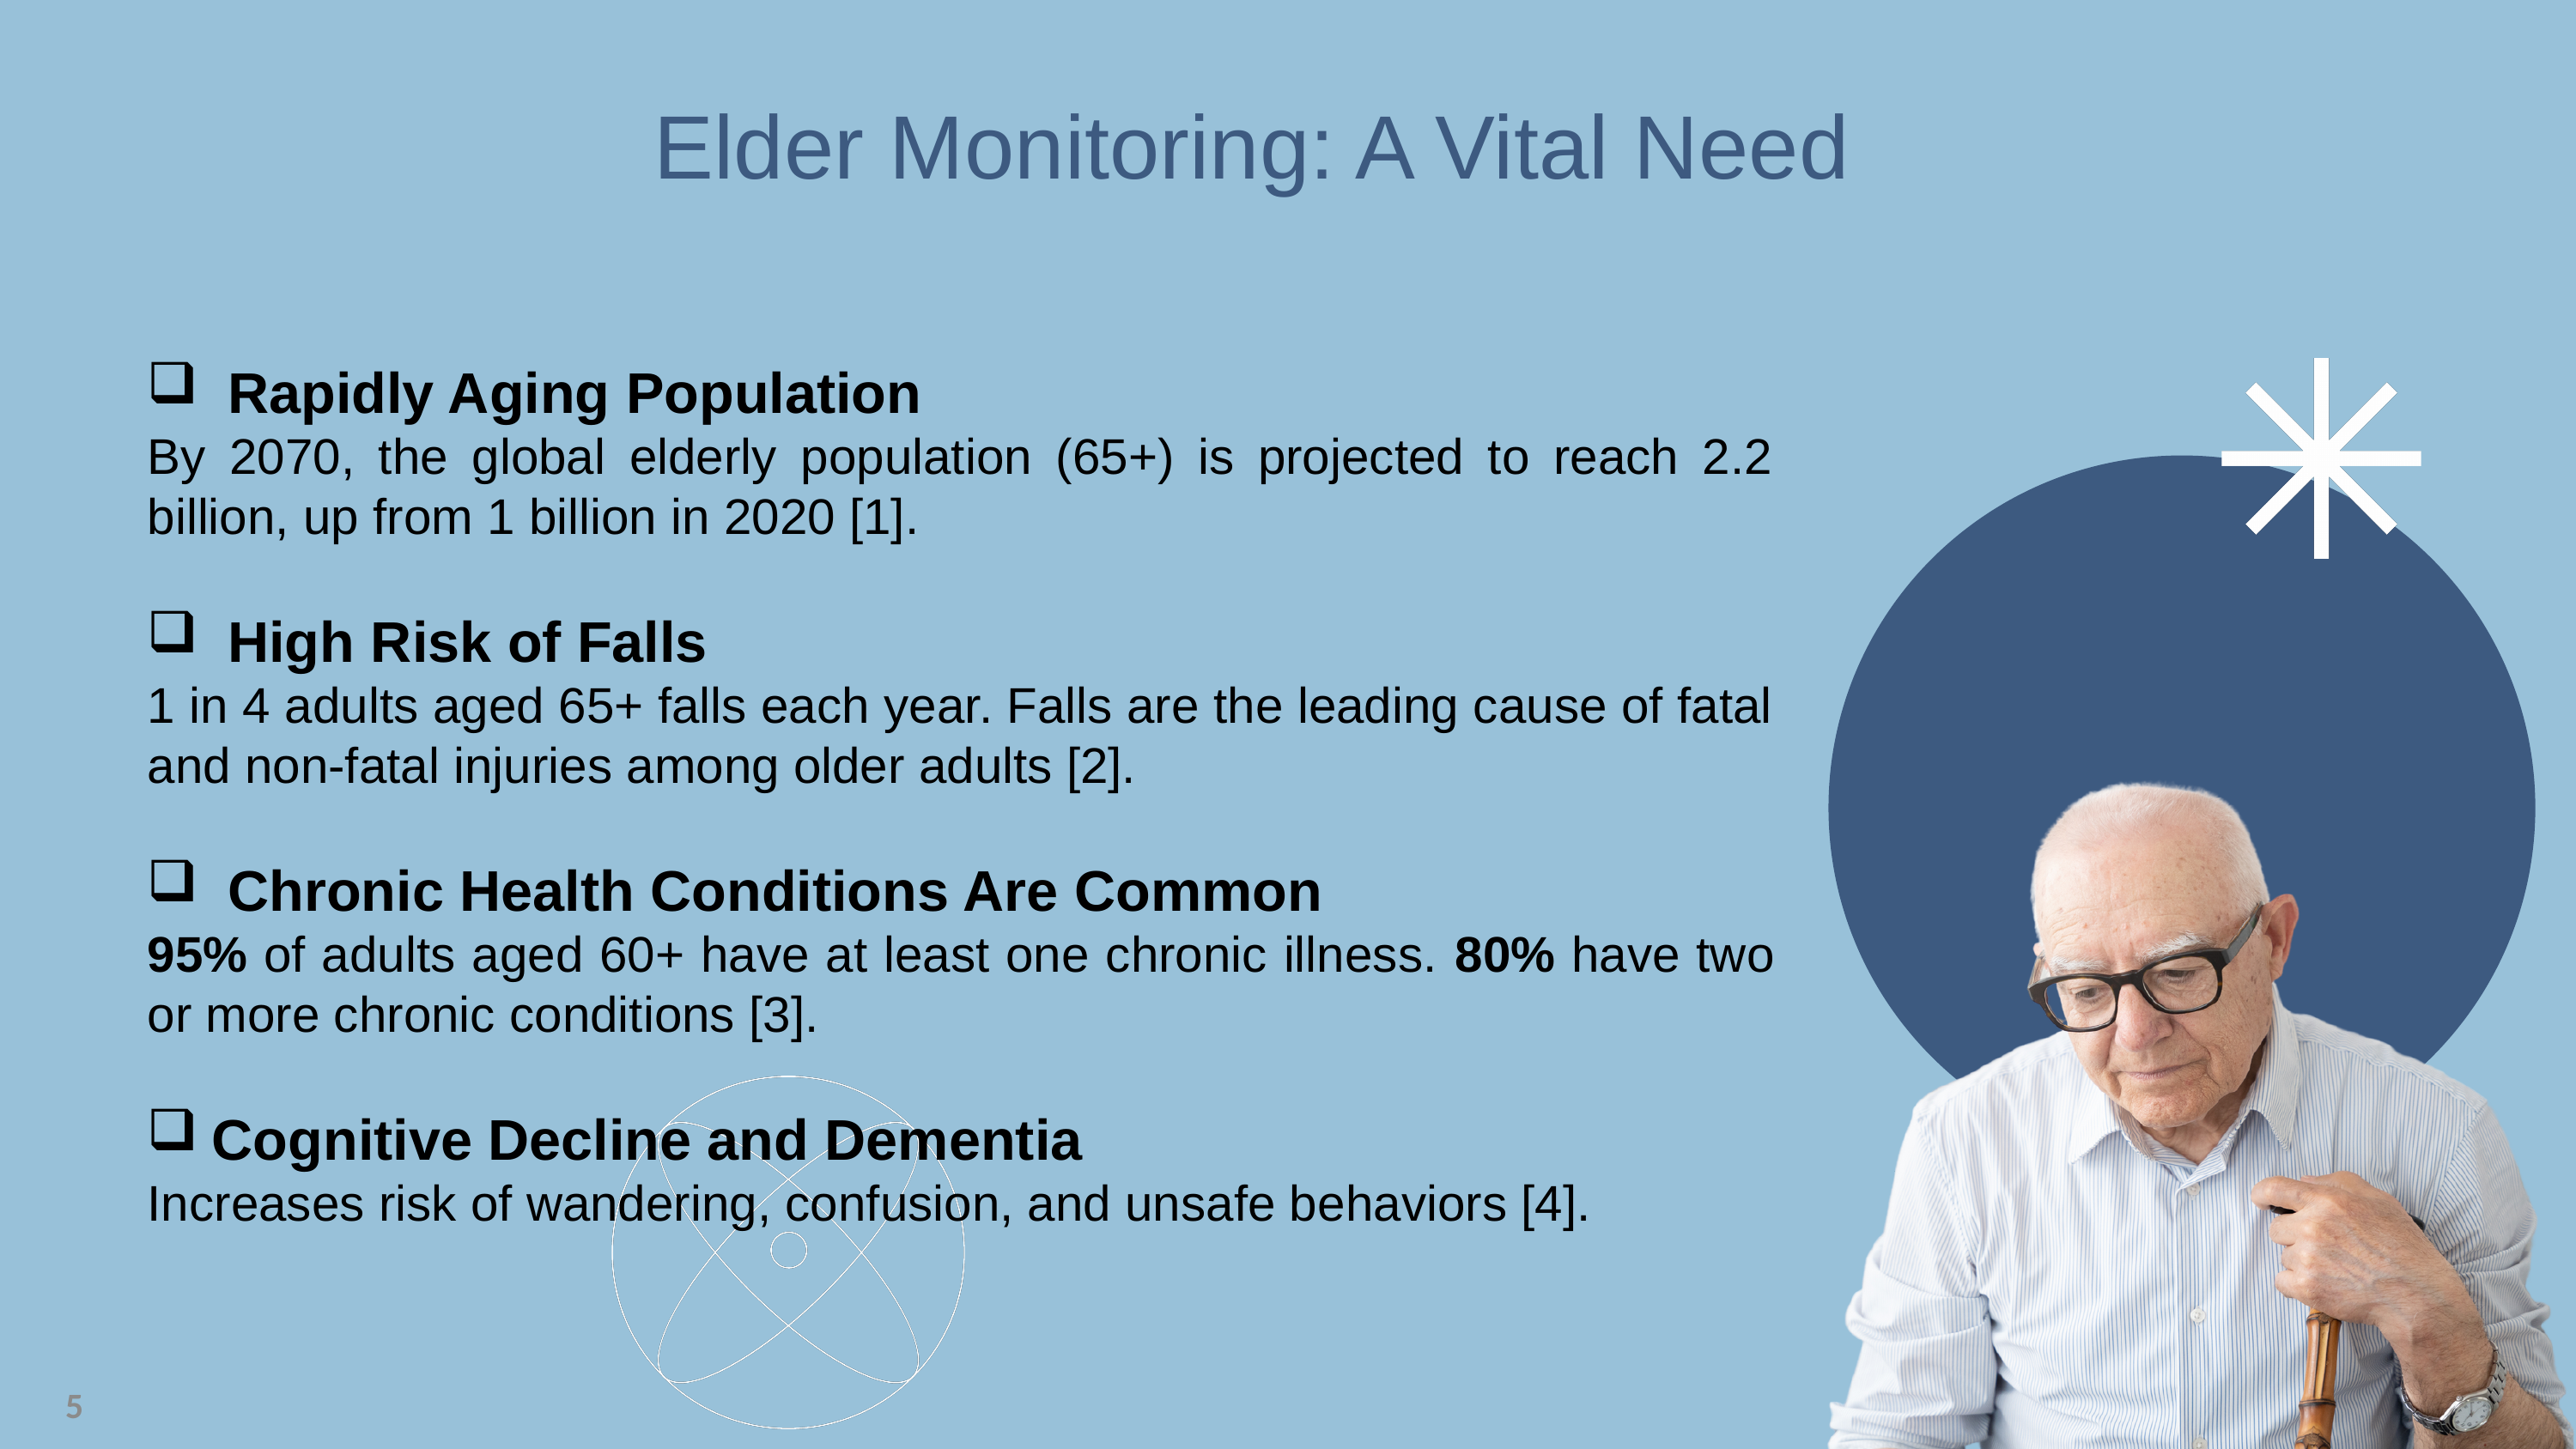

Elder Monitoring: A Vital Need

Rapidly Aging Population
By 2070, the global elderly population (65+) is projected to reach 2.2 billion, up from 1 billion in 2020 [1].

High Risk of Falls
1 in 4 adults aged 65+ falls each year. Falls are the leading cause of fatal and non-fatal injuries among older adults [2].

Chronic Health Conditions Are Common
95% of adults aged 60+ have at least one chronic illness. 80% have two or more chronic conditions [3].

Cognitive Decline and Dementia
Increases risk of wandering, confusion, and unsafe behaviors [4].

5